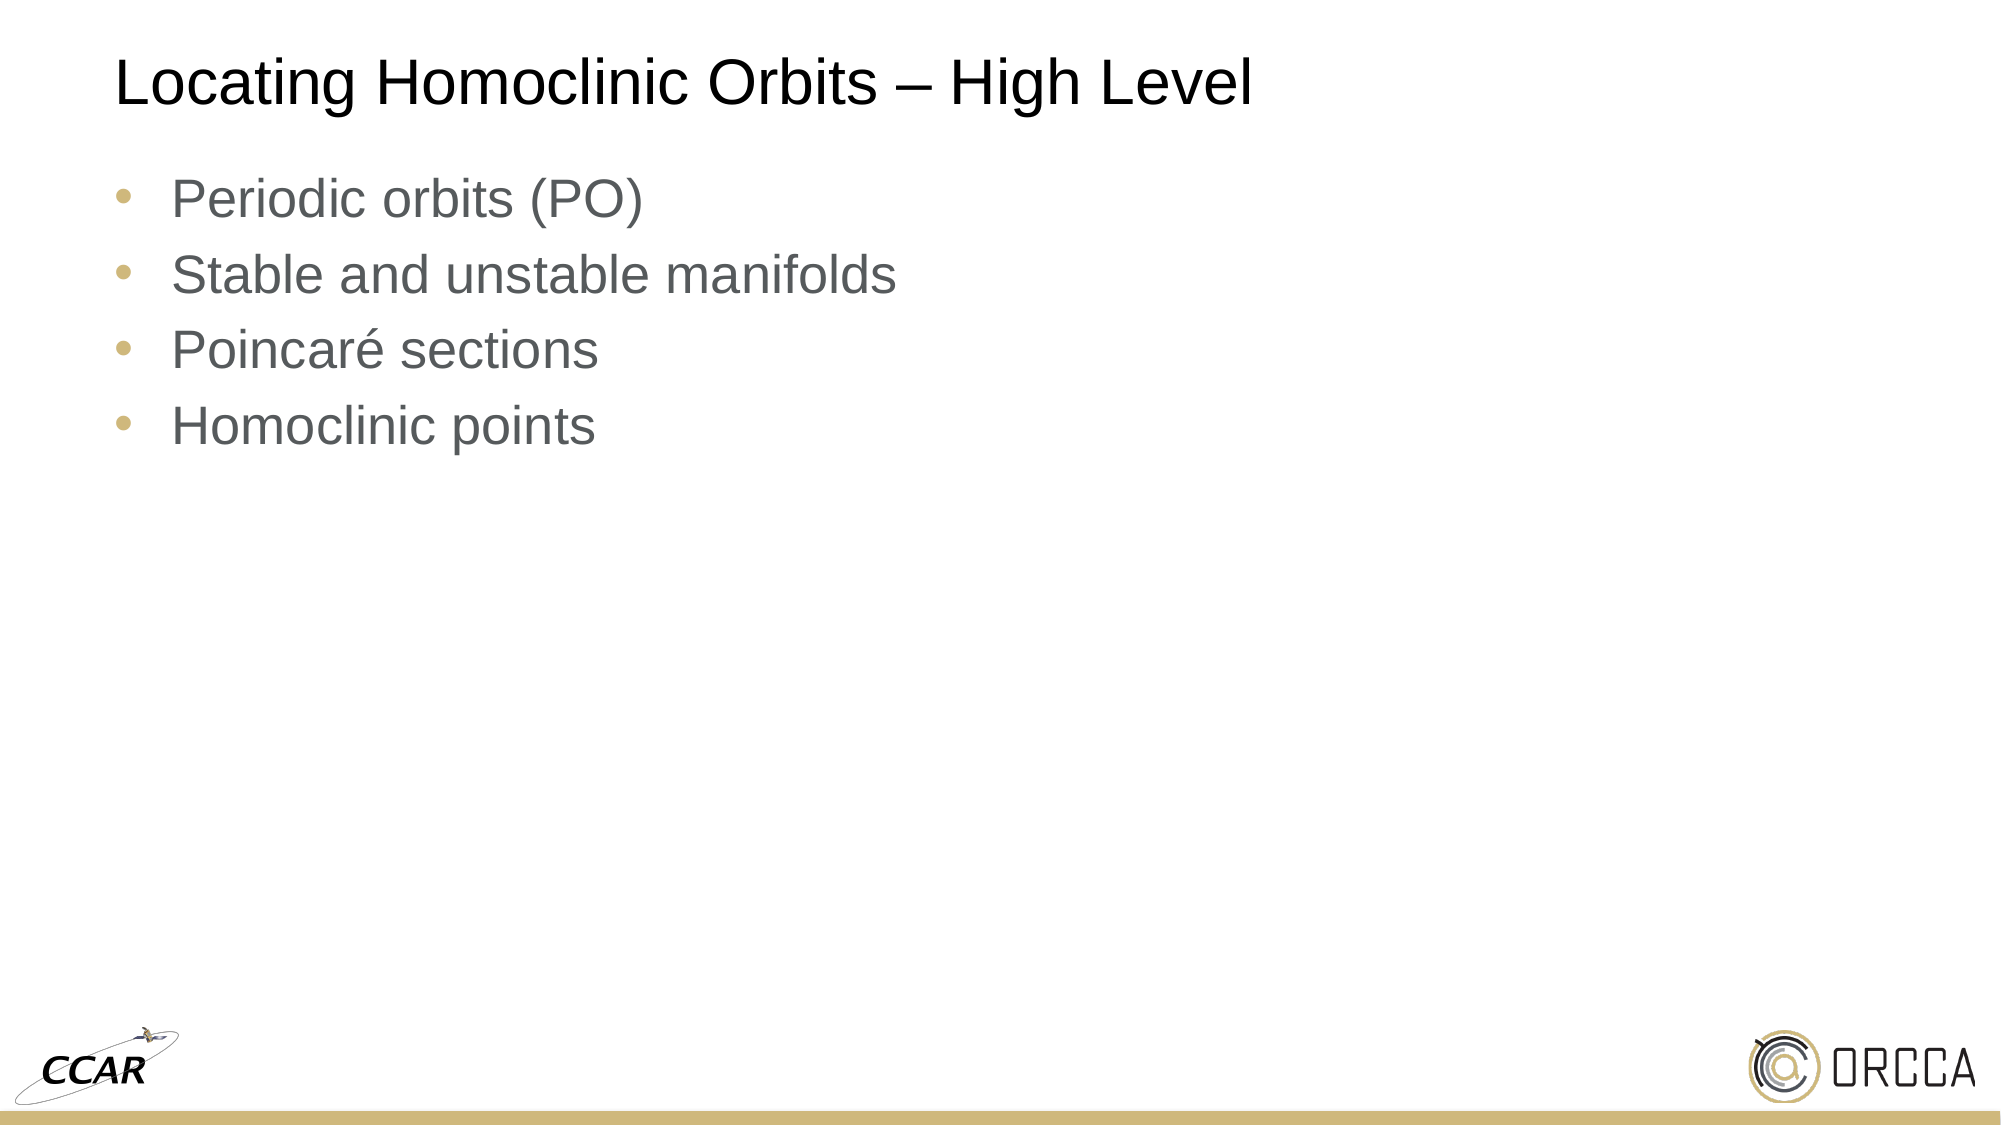

# Locating Homoclinic Orbits – High Level
Periodic orbits (PO)
Stable and unstable manifolds
Poincaré sections
Homoclinic points